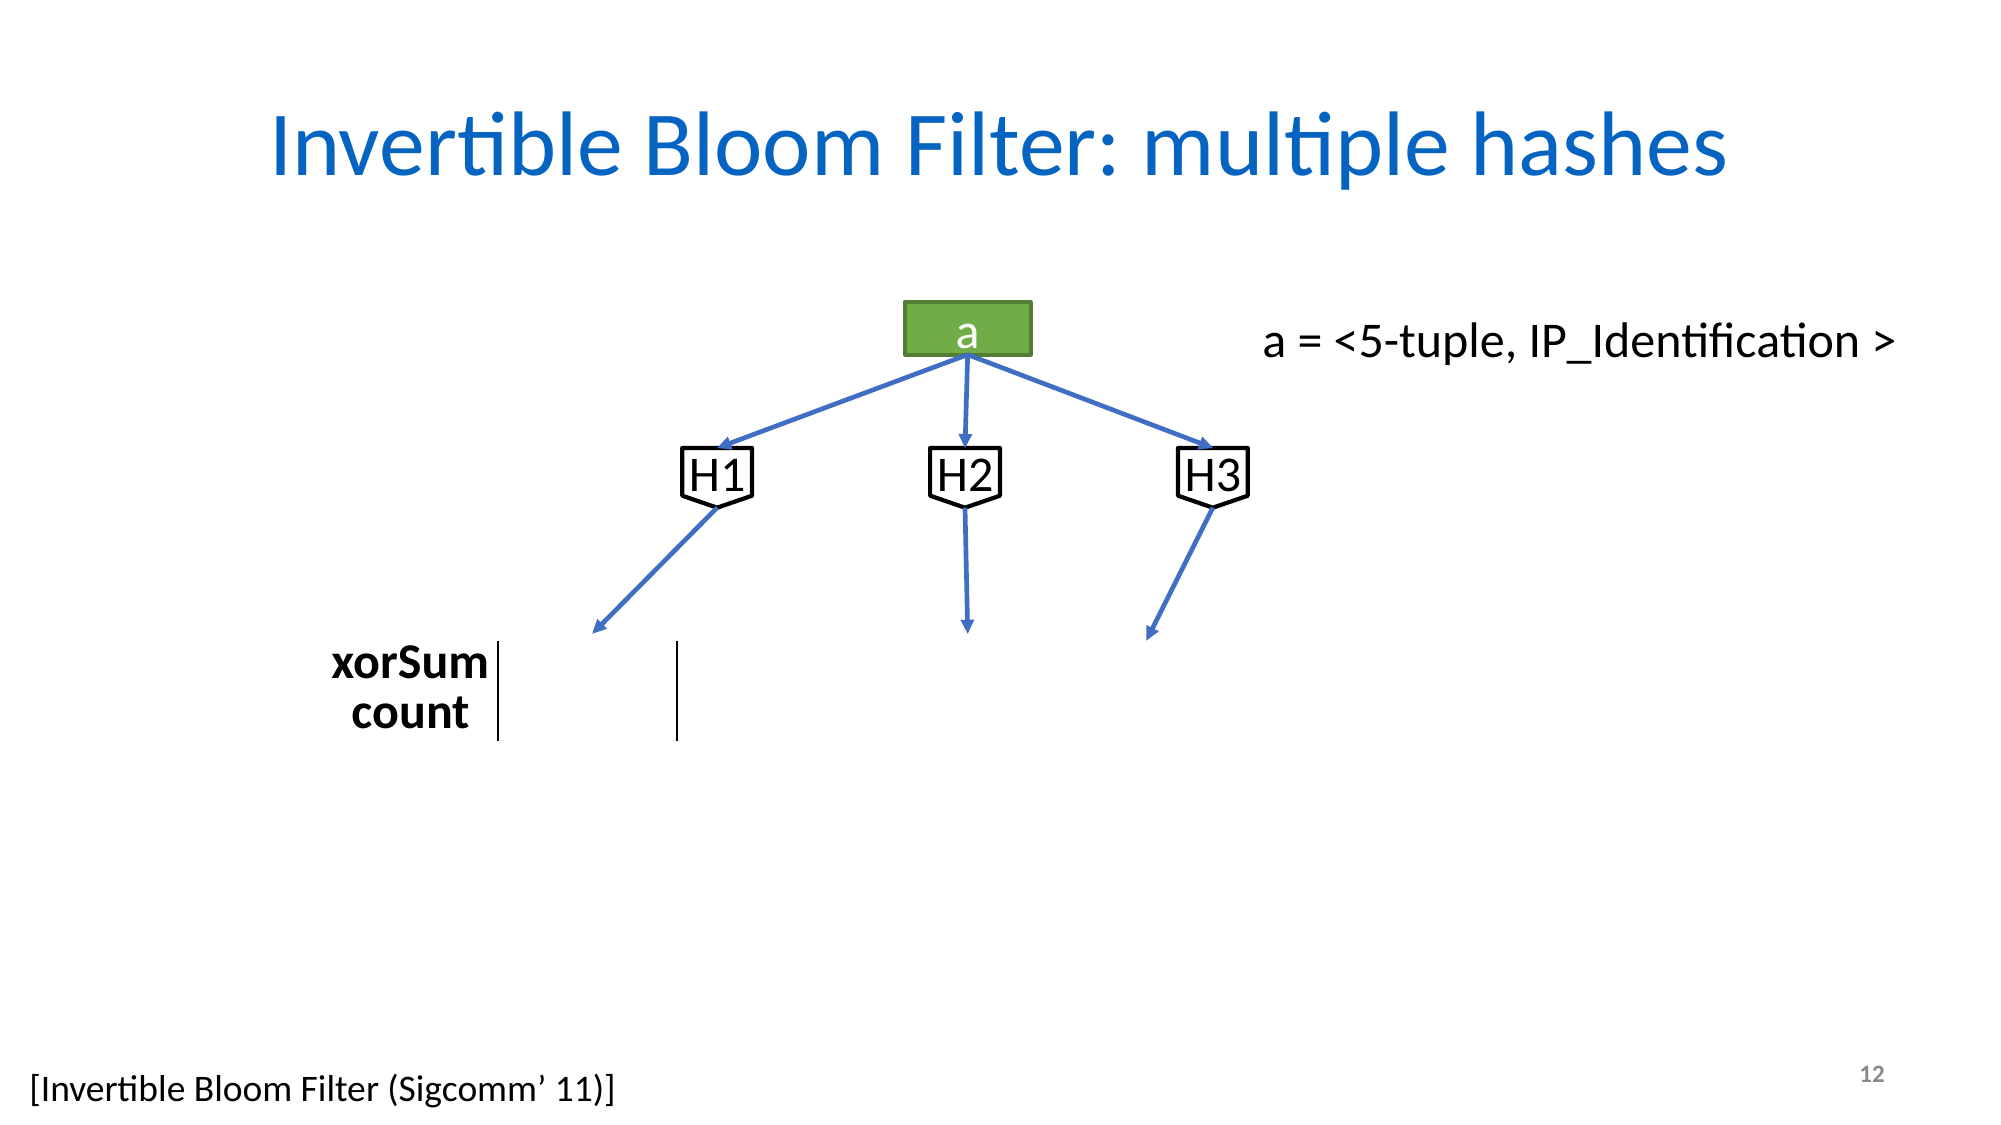

# Invertible Bloom Filter: multiple hashes

a = <5-tuple, IP_Identification >
a
H1
H2
H3
| xorSum count |  |  |  |  |  |
| --- | --- | --- | --- | --- | --- |
12
[Invertible Bloom Filter (Sigcomm’ 11)]